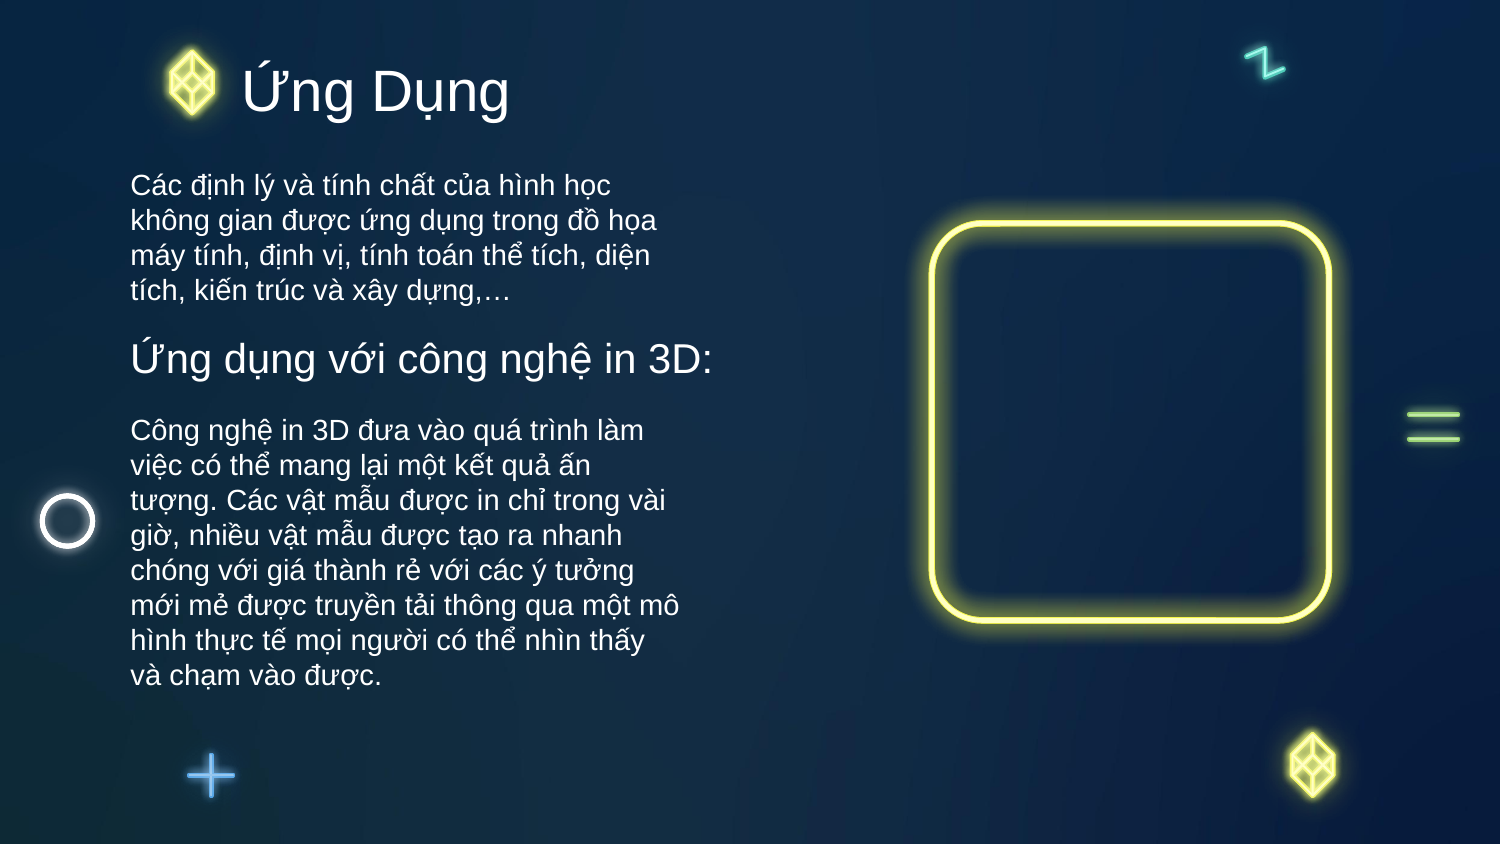

# Ứng Dụng

Các định lý và tính chất của hình học không gian được ứng dụng trong đồ họa máy tính, định vị, tính toán thể tích, diện tích, kiến trúc và xây dựng,…

Ứng dụng với công nghệ in 3D:
Công nghệ in 3D đưa vào quá trình làm việc có thể mang lại một kết quả ấn tượng. Các vật mẫu được in chỉ trong vài giờ, nhiều vật mẫu được tạo ra nhanh chóng với giá thành rẻ với các ý tưởng mới mẻ được truyền tải thông qua một mô hình thực tế mọi người có thể nhìn thấy và chạm vào được.